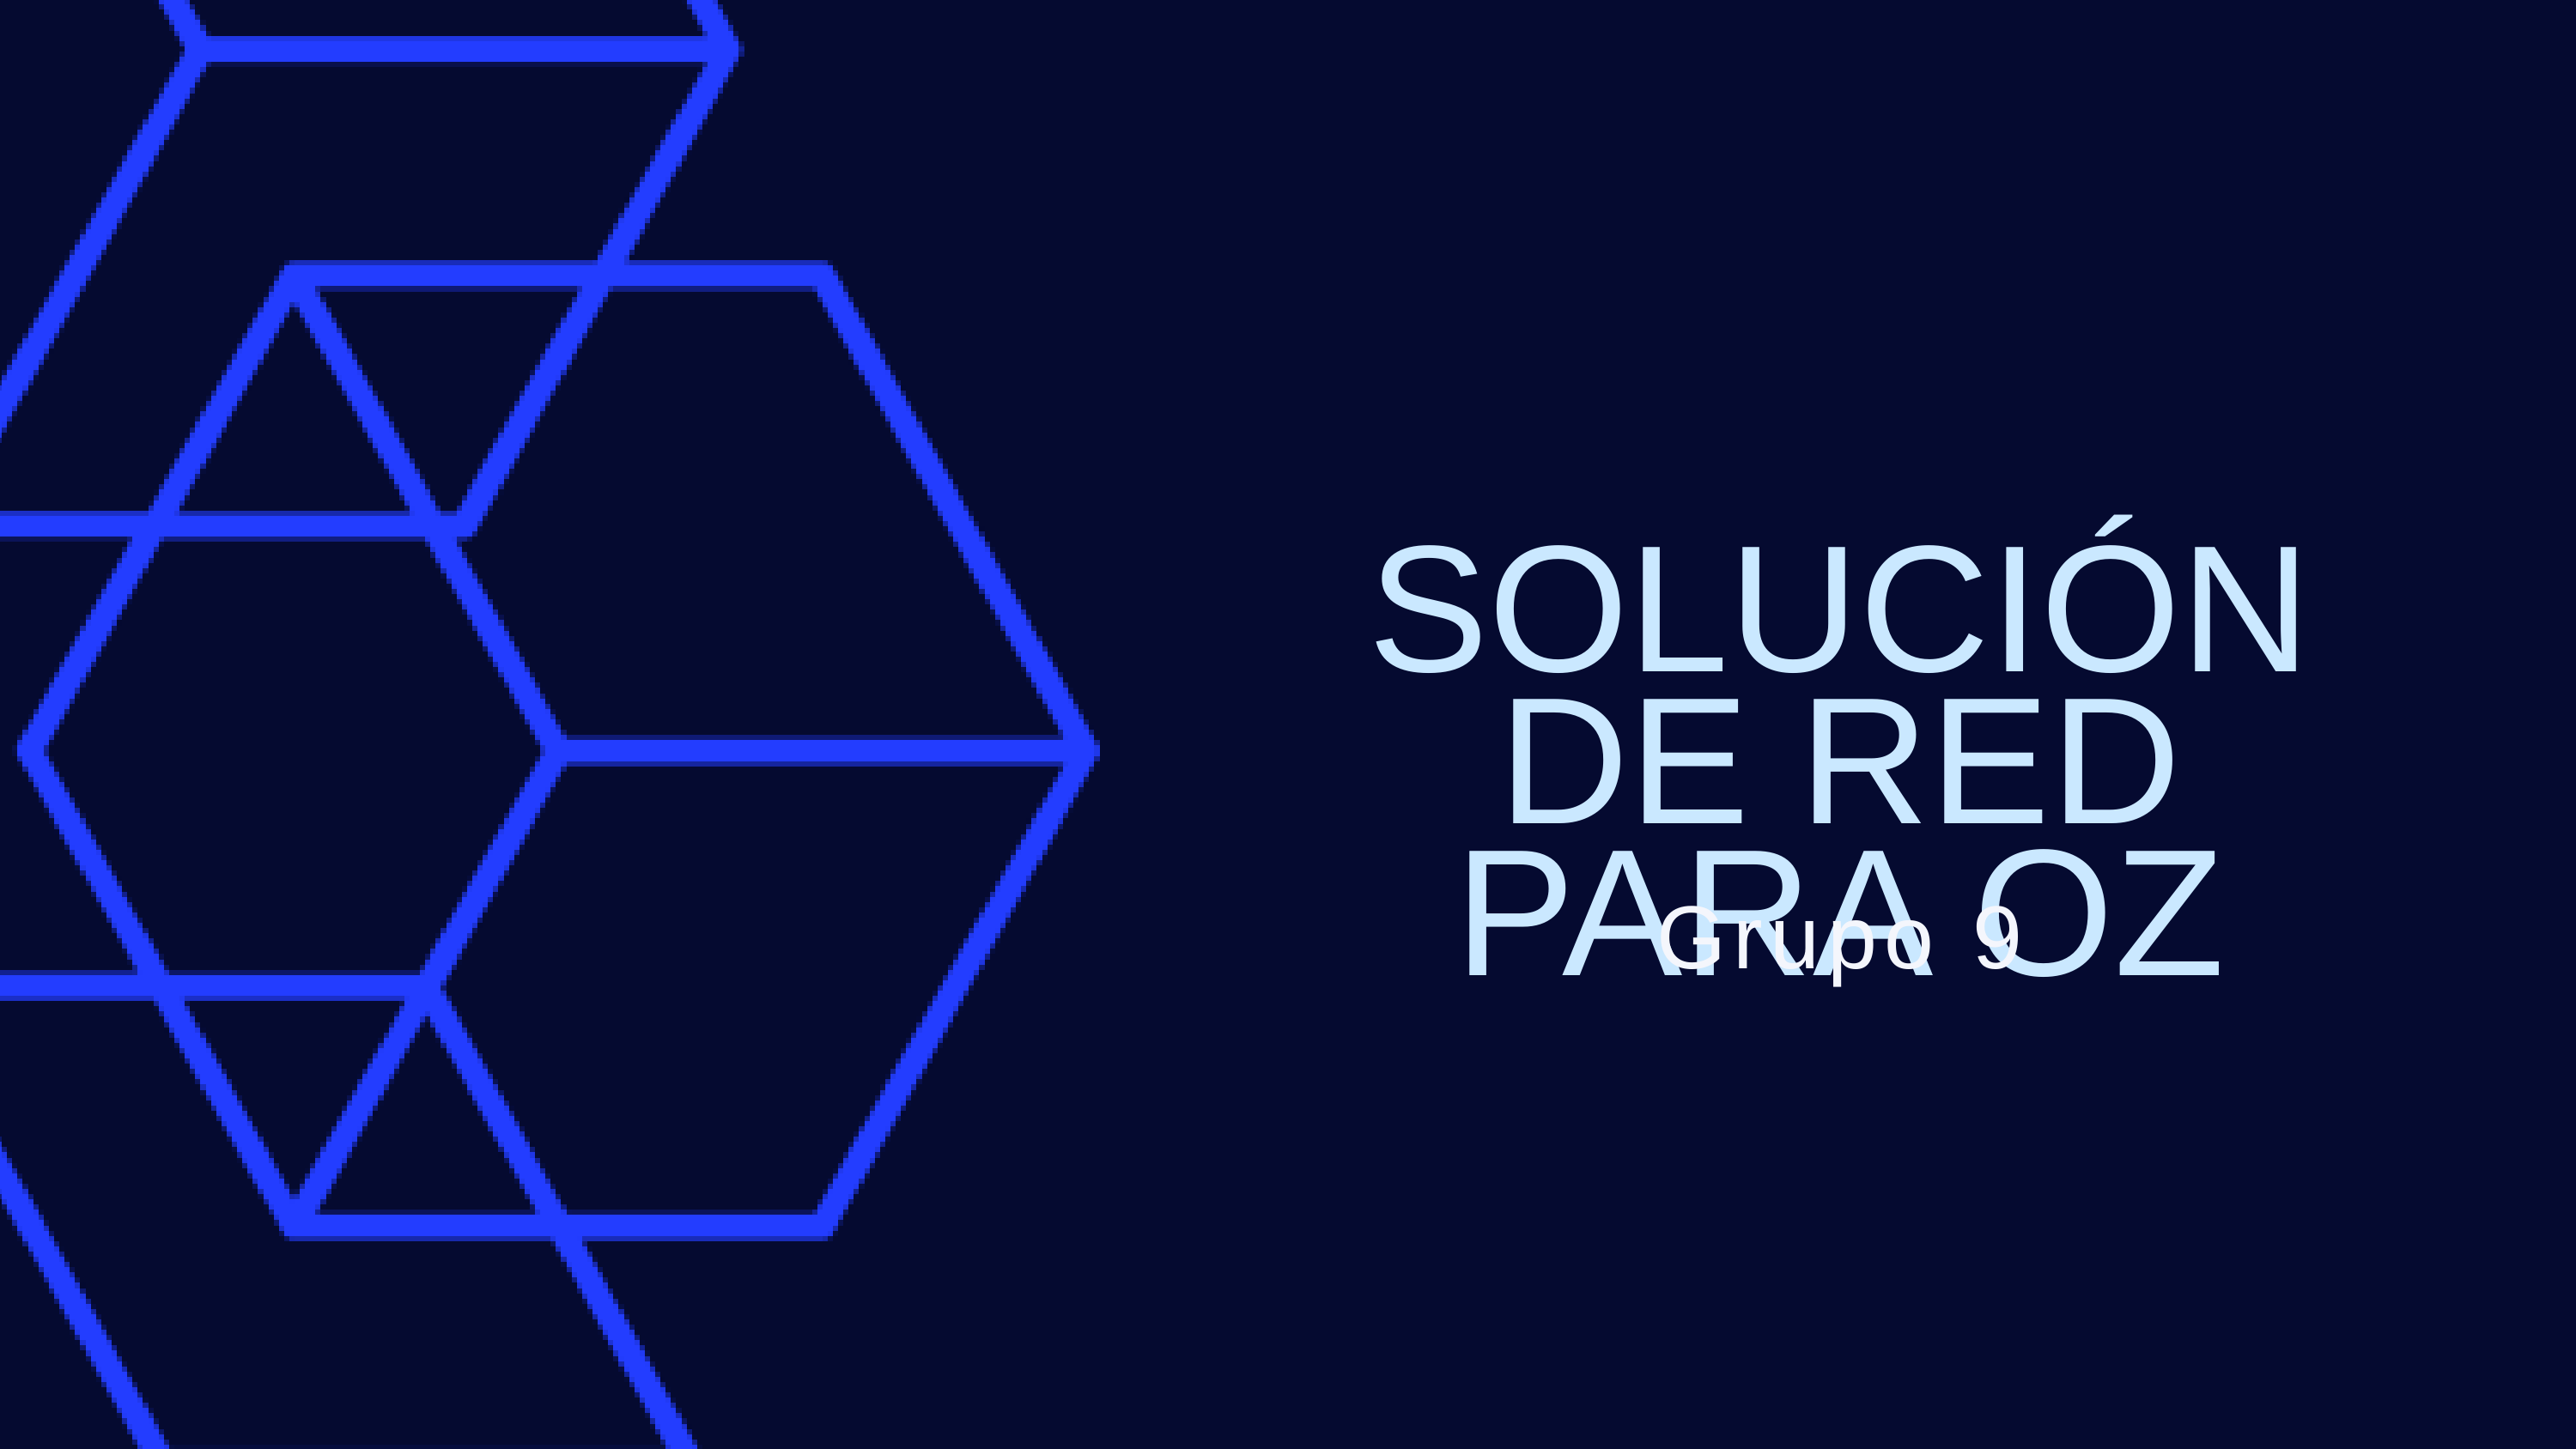

SOLUCIÓN DE RED PARA OZ
Grupo 9